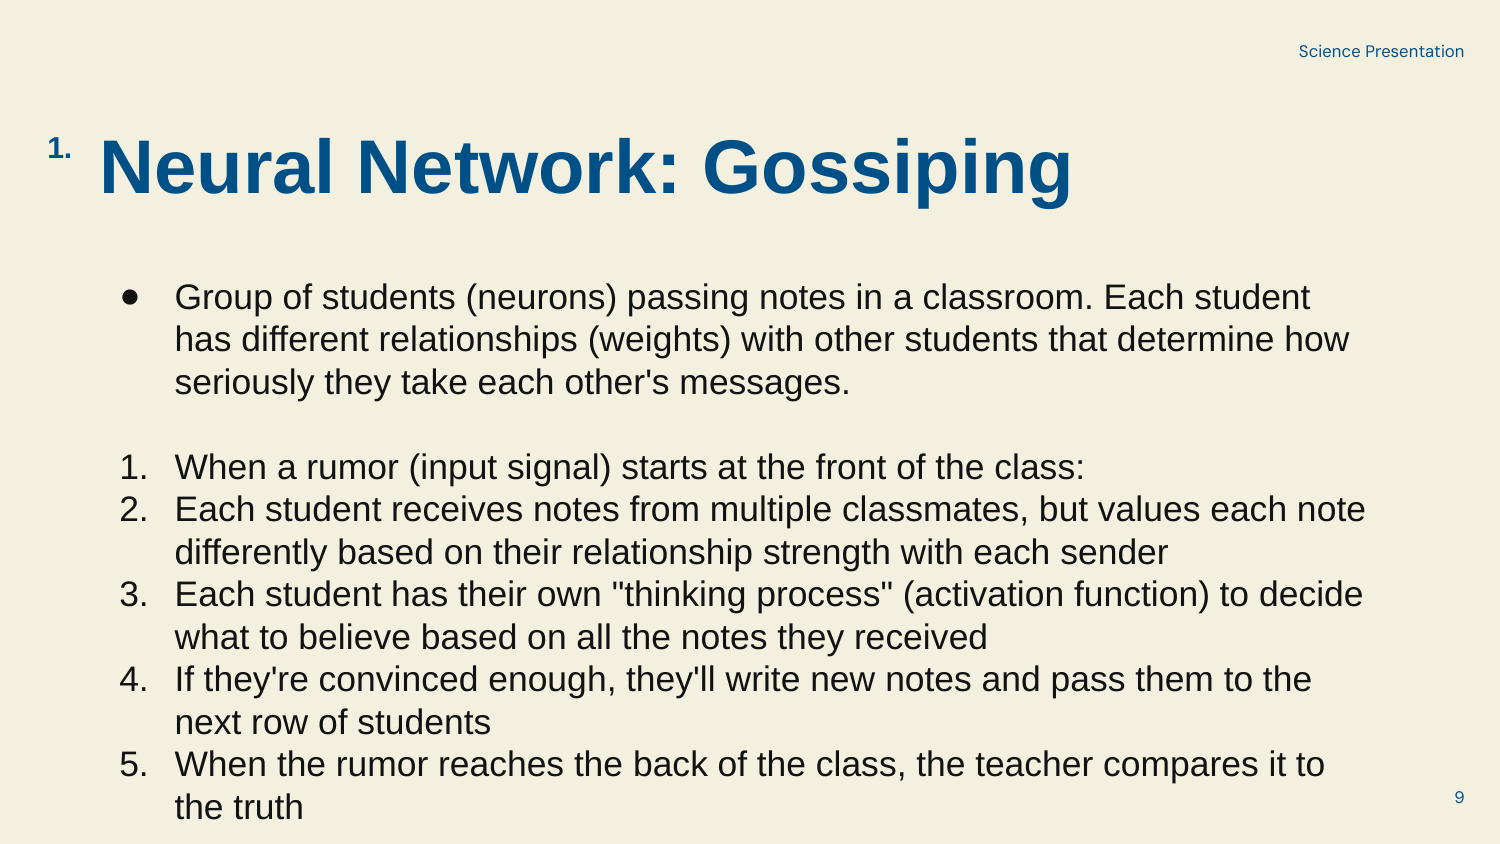

Science Presentation
1.
Neural Network: Gossiping
Group of students (neurons) passing notes in a classroom. Each student has different relationships (weights) with other students that determine how seriously they take each other's messages.

When a rumor (input signal) starts at the front of the class:
Each student receives notes from multiple classmates, but values each note differently based on their relationship strength with each sender
Each student has their own "thinking process" (activation function) to decide what to believe based on all the notes they received
If they're convinced enough, they'll write new notes and pass them to the next row of students
When the rumor reaches the back of the class, the teacher compares it to the truth
9